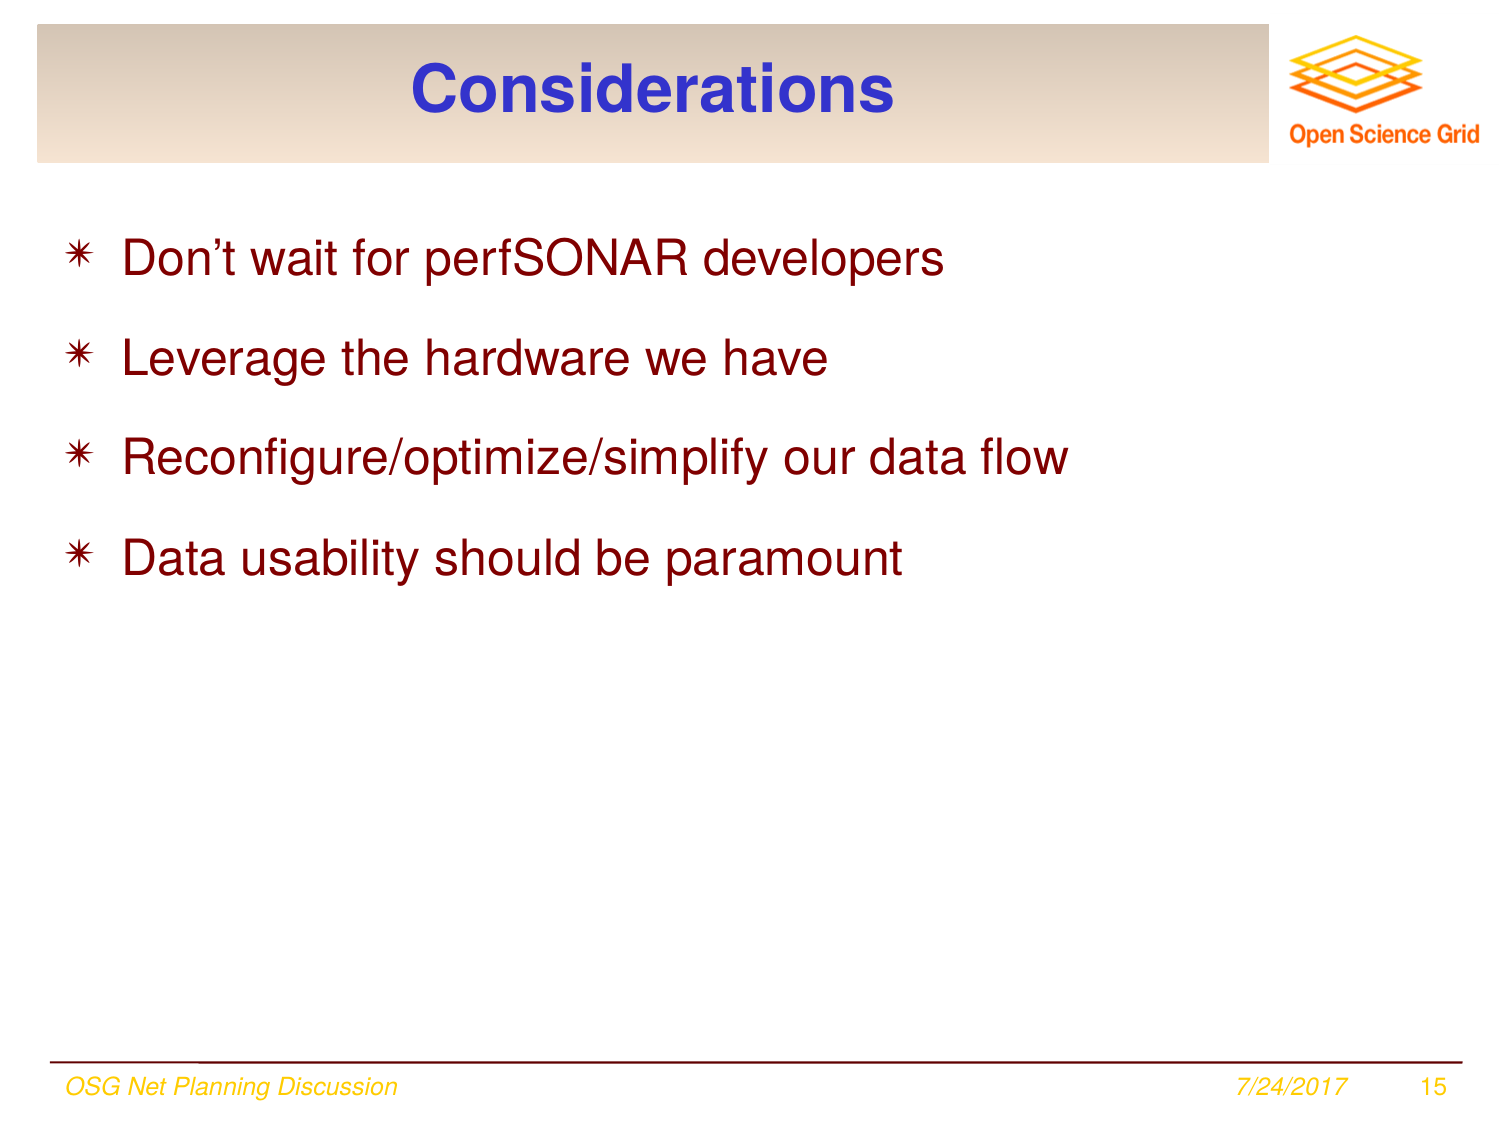

# Considerations
Don’t wait for perfSONAR developers
Leverage the hardware we have
Reconfigure/optimize/simplify our data flow
Data usability should be paramount

OSG Net Planning Discussion
7/24/2017
15